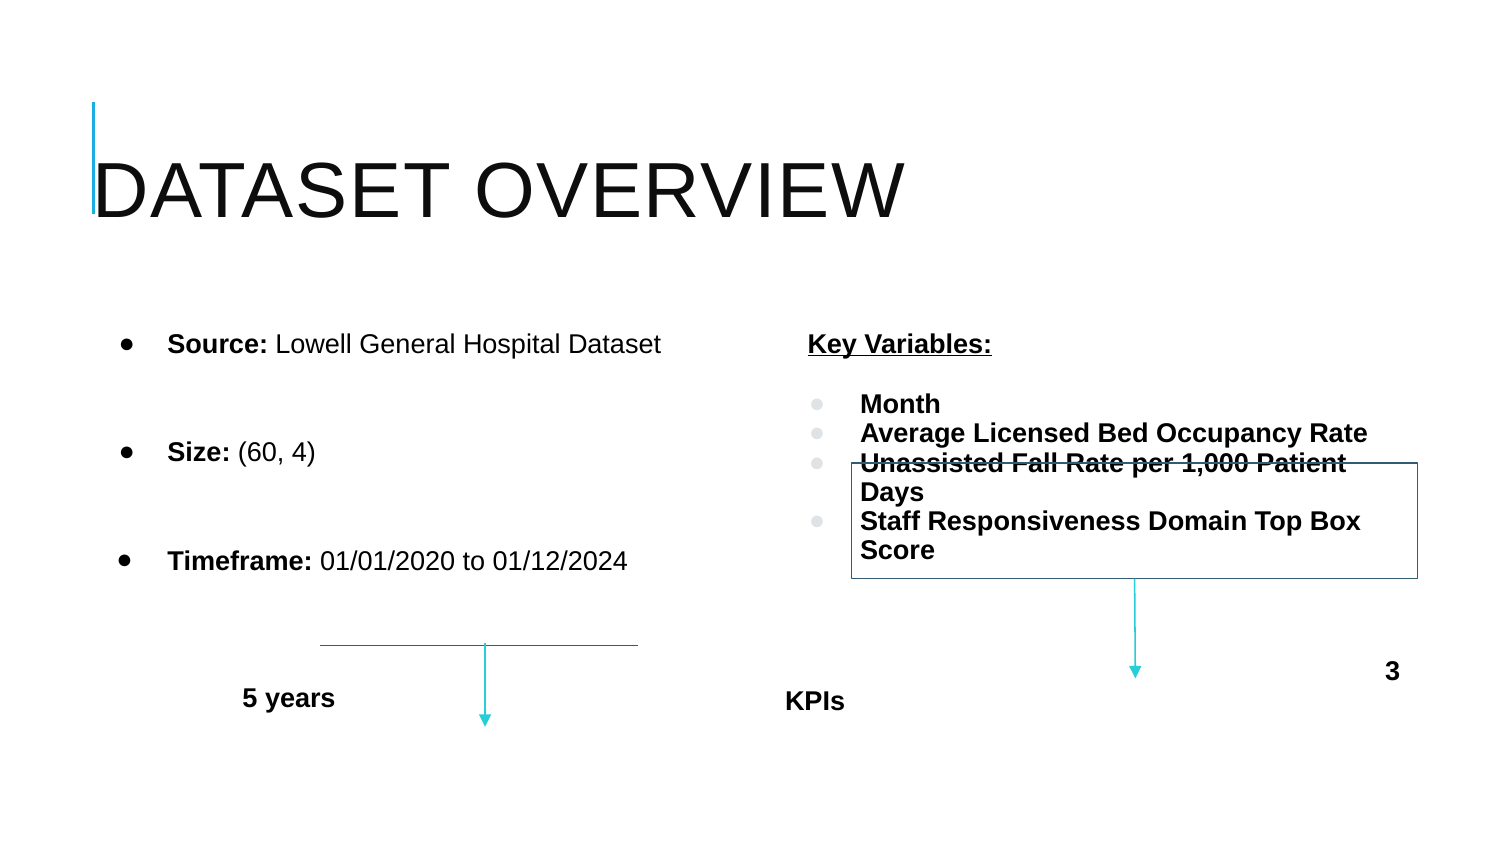

# Dataset Overview
Source: Lowell General Hospital Dataset

Size: (60, 4)

Timeframe: 01/01/2020 to 01/12/2024

					5 years

   Key Variables:
Month
Average Licensed Bed Occupancy Rate
Unassisted Fall Rate per 1,000 Patient Days
Staff Responsiveness Domain Top Box Score

				3 KPIs